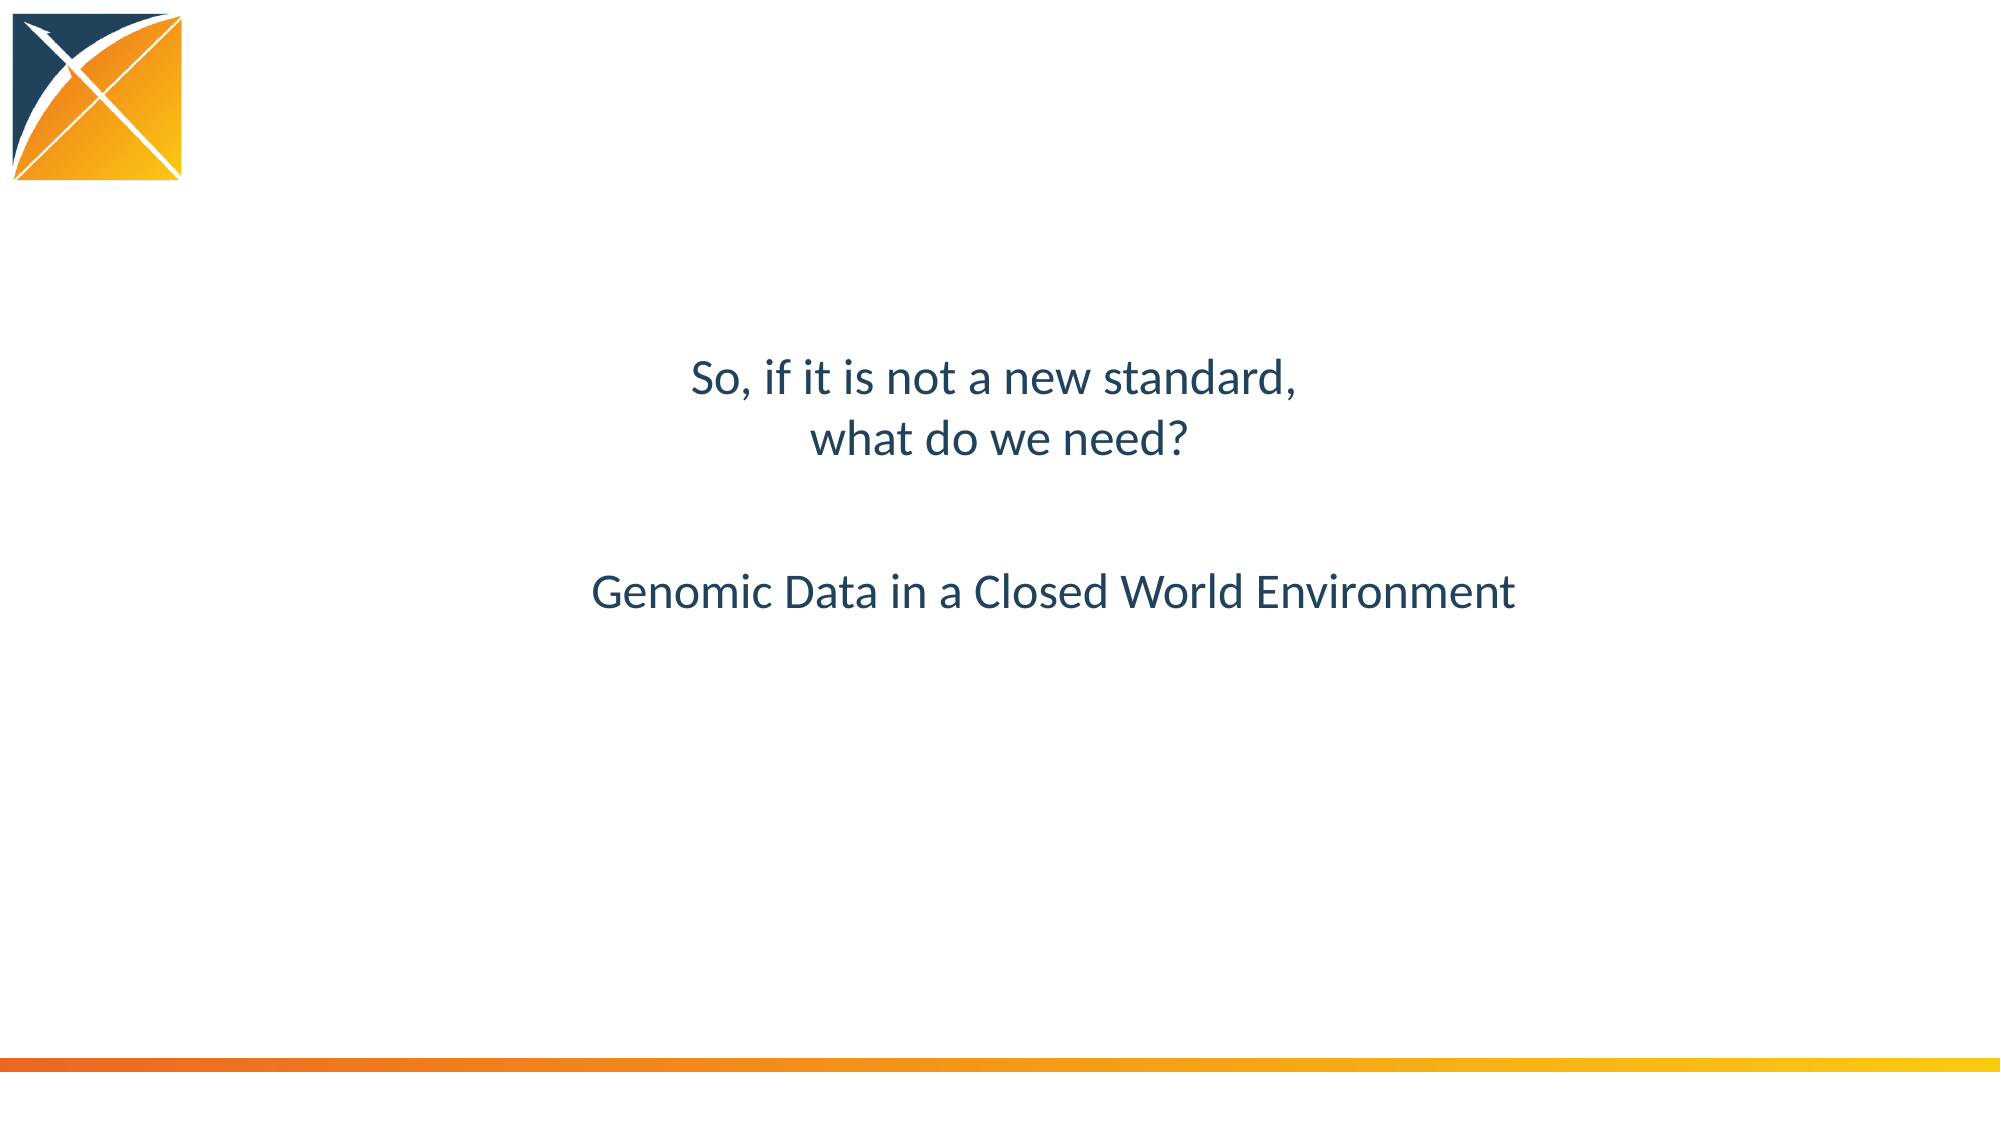

So, if it is not a new standard,
what do we need?
Genomic Data in a Closed World Environment